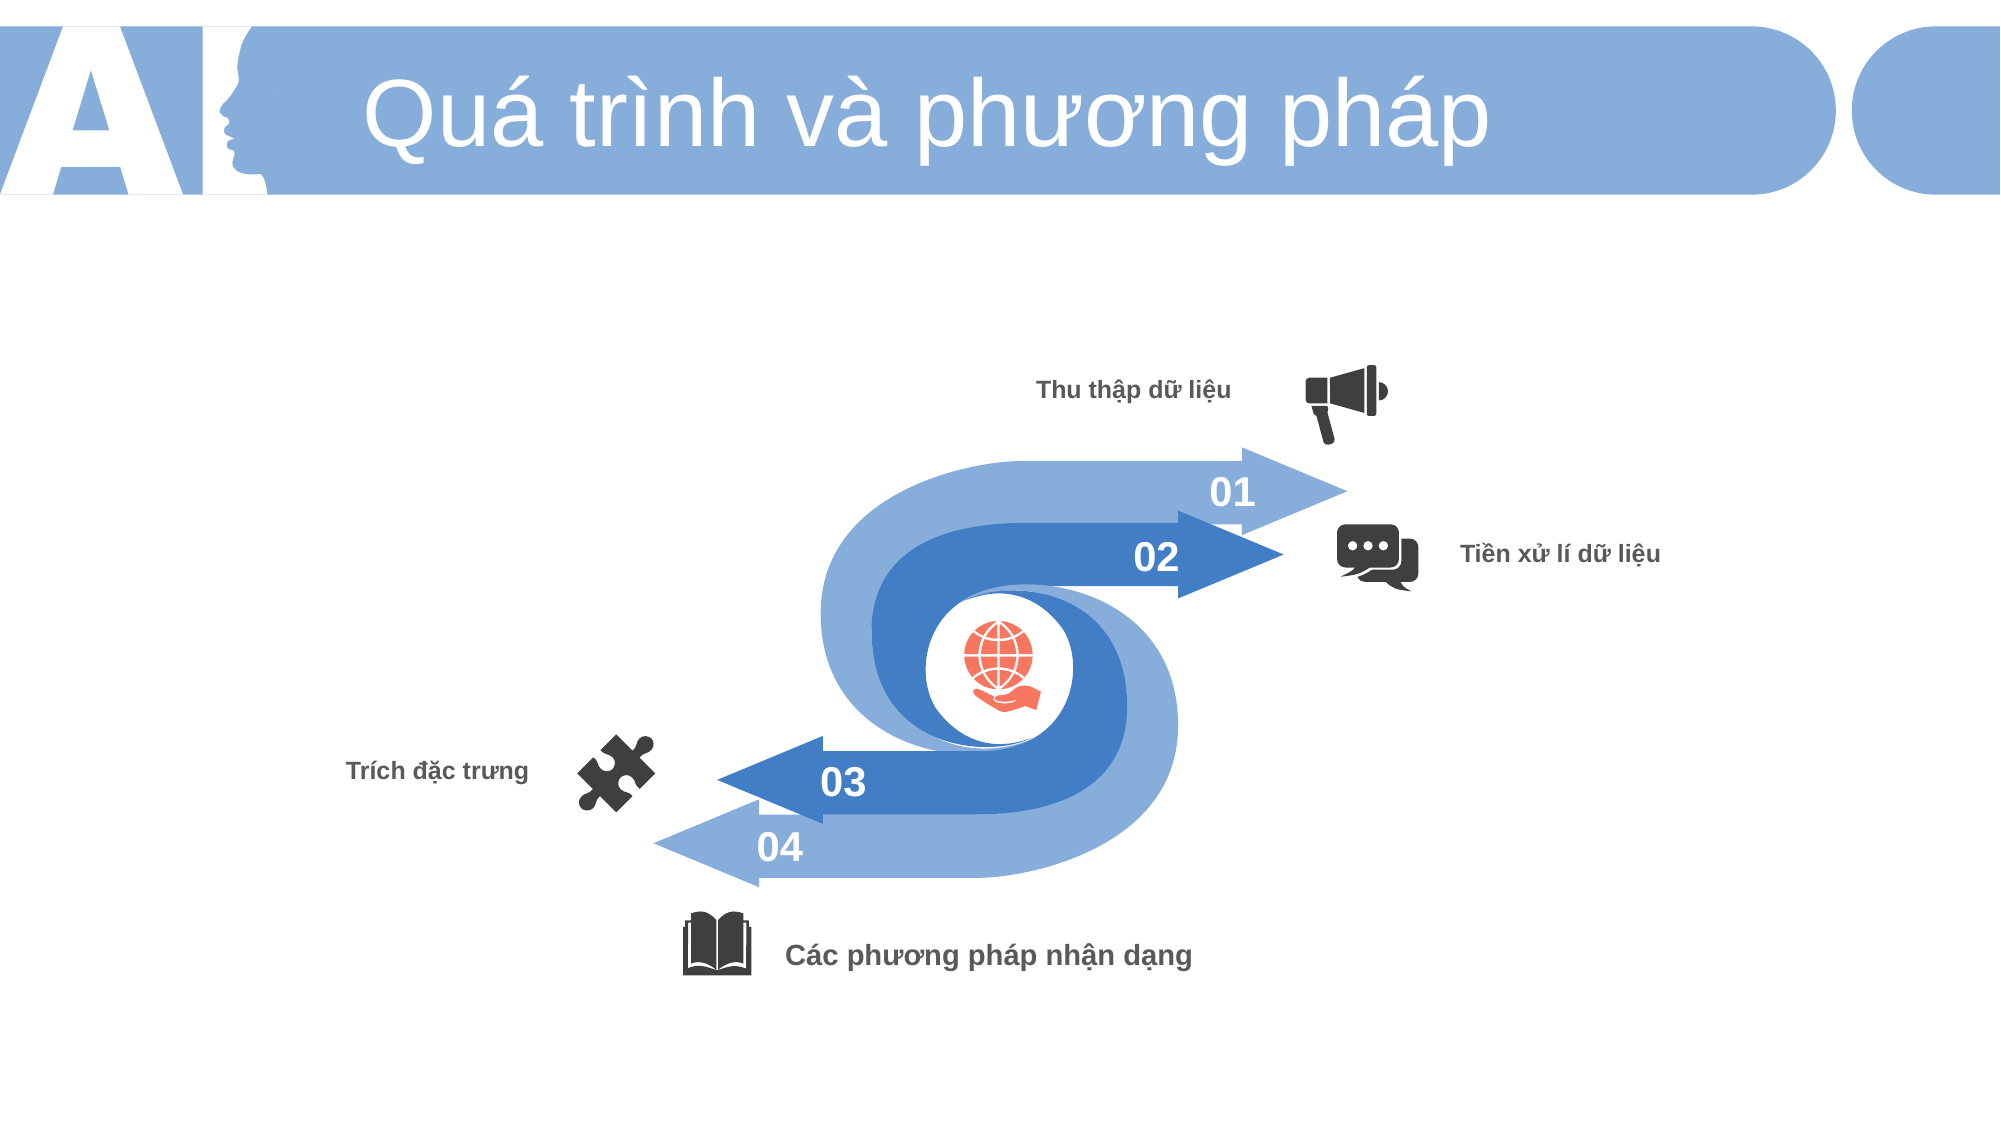

Quá trình và phương pháp
Thu thập dữ liệu

01

02

Tiền xử lí dữ liệu

03
Trích đặc trưng
04

Các phương pháp nhận dạng